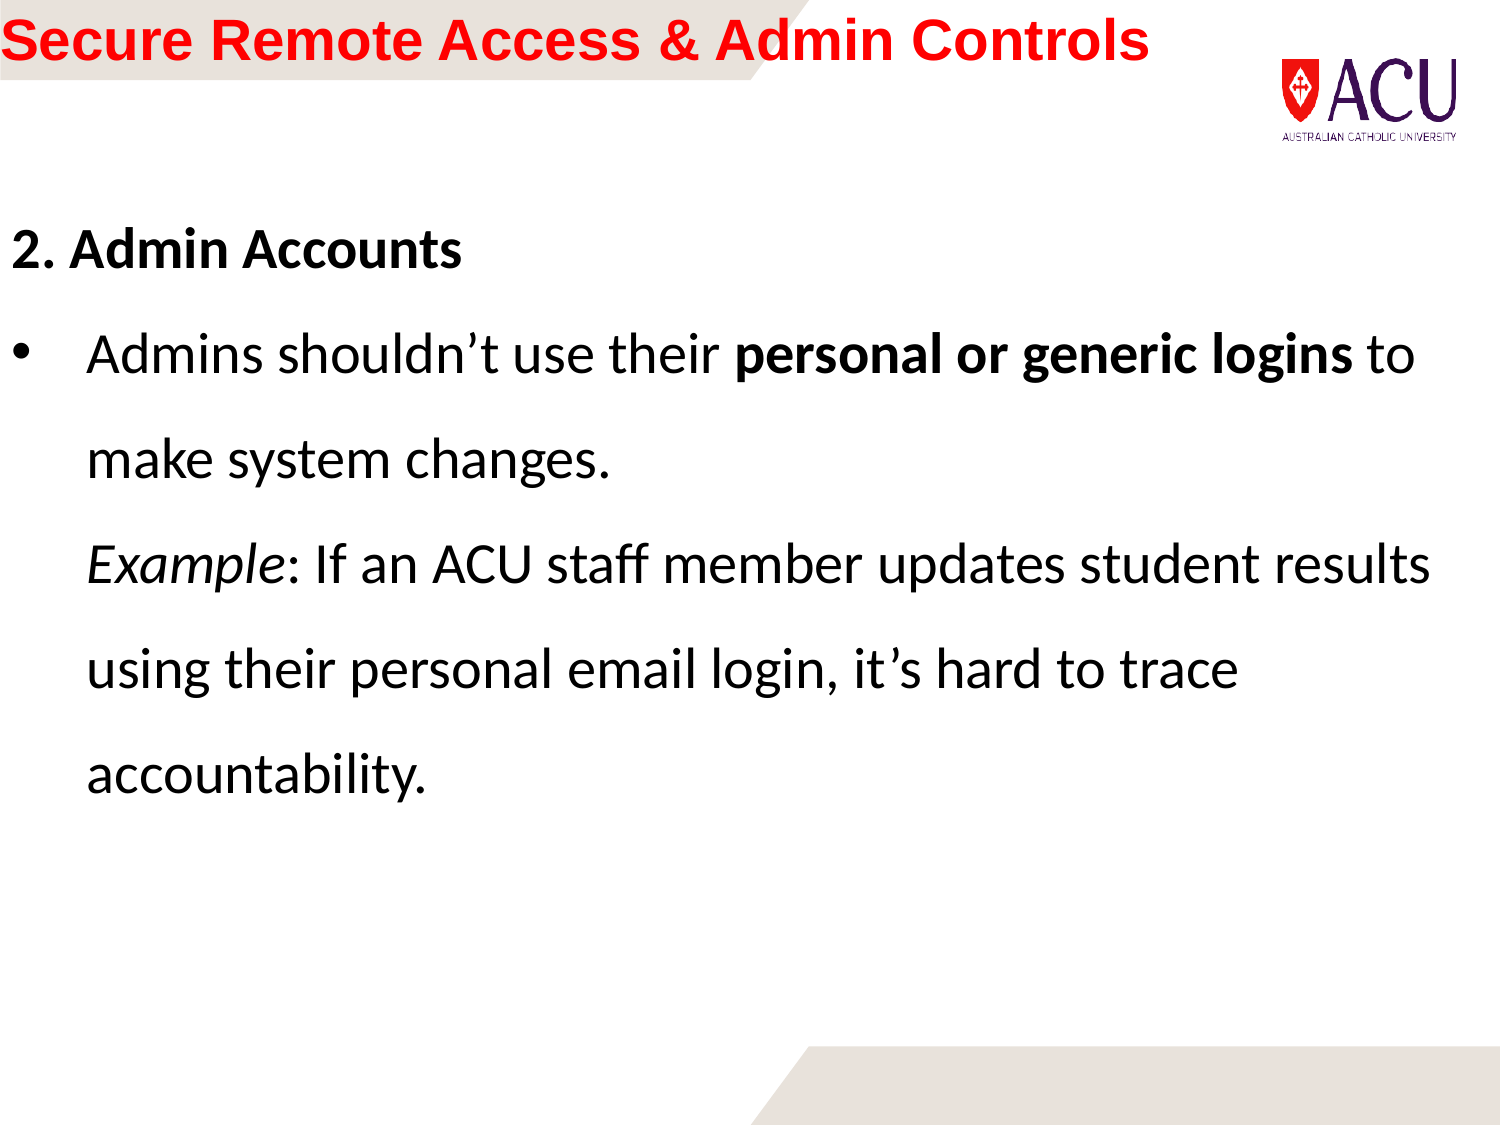

# Secure Remote Access & Admin Controls
2. Admin Accounts
Admins shouldn’t use their personal or generic logins to make system changes.
Example: If an ACU staff member updates student results using their personal email login, it’s hard to trace accountability.